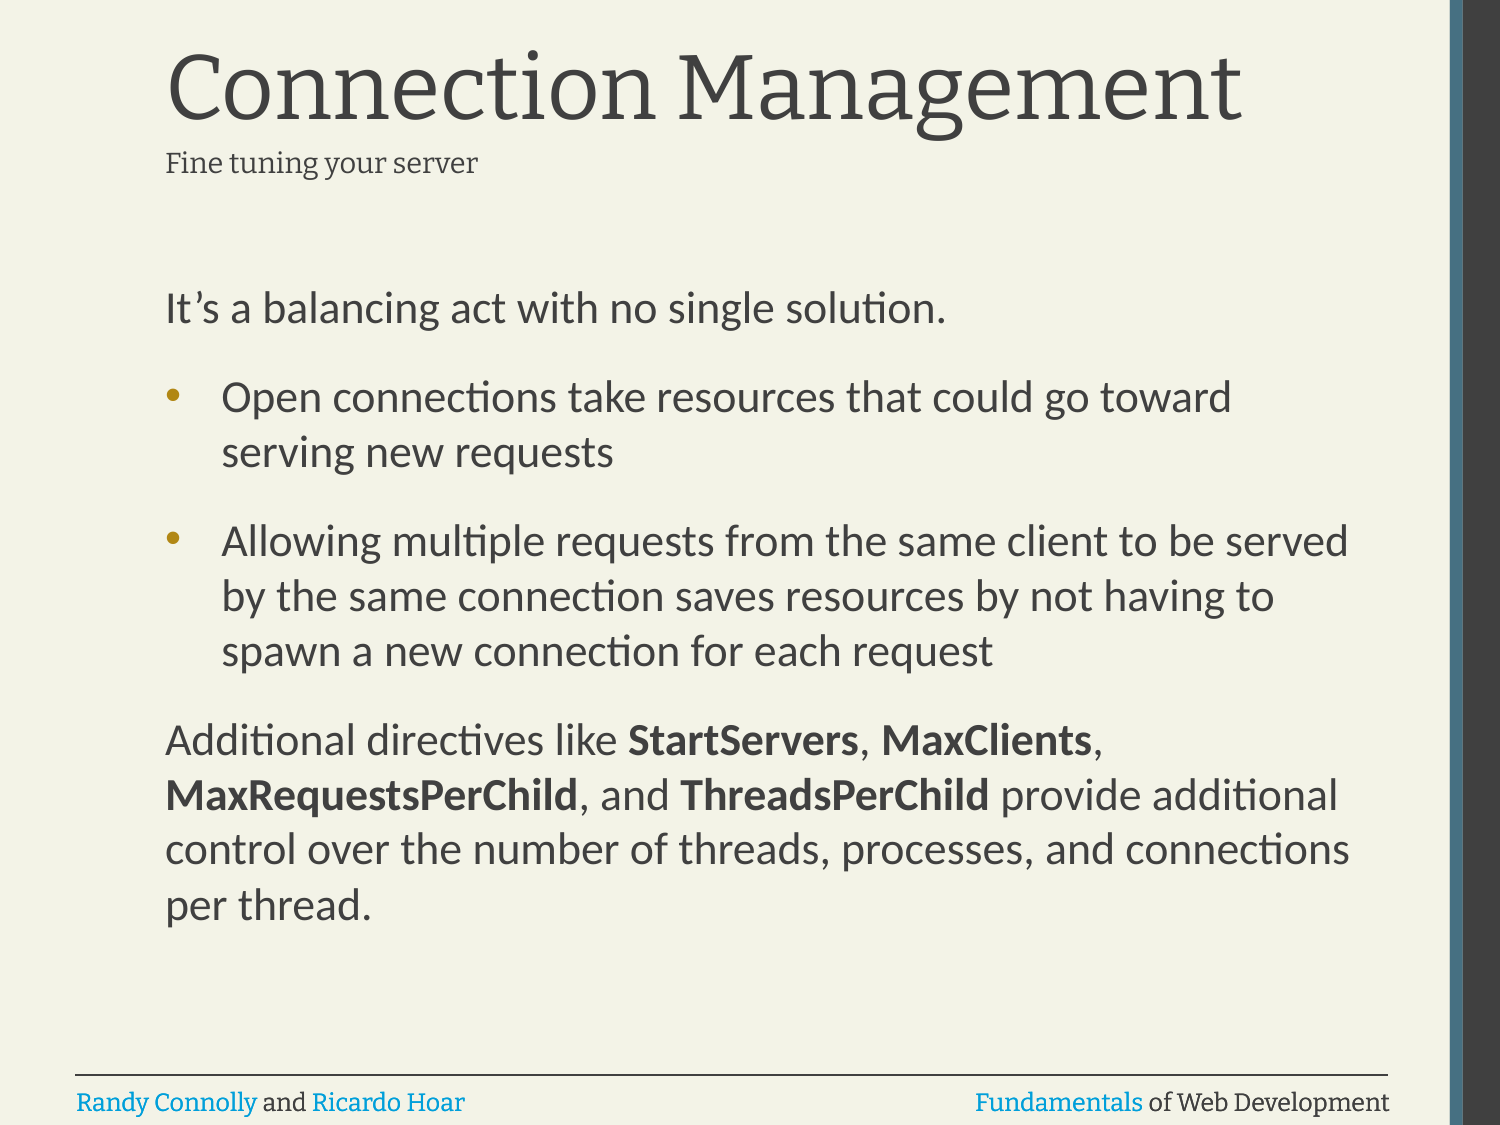

# Connection Management
Fine tuning your server
It’s a balancing act with no single solution.
Open connections take resources that could go toward serving new requests
Allowing multiple requests from the same client to be served by the same connection saves resources by not having to spawn a new connection for each request
Additional directives like StartServers, MaxClients, MaxRequestsPerChild, and ThreadsPerChild provide additional control over the number of threads, processes, and connections per thread.